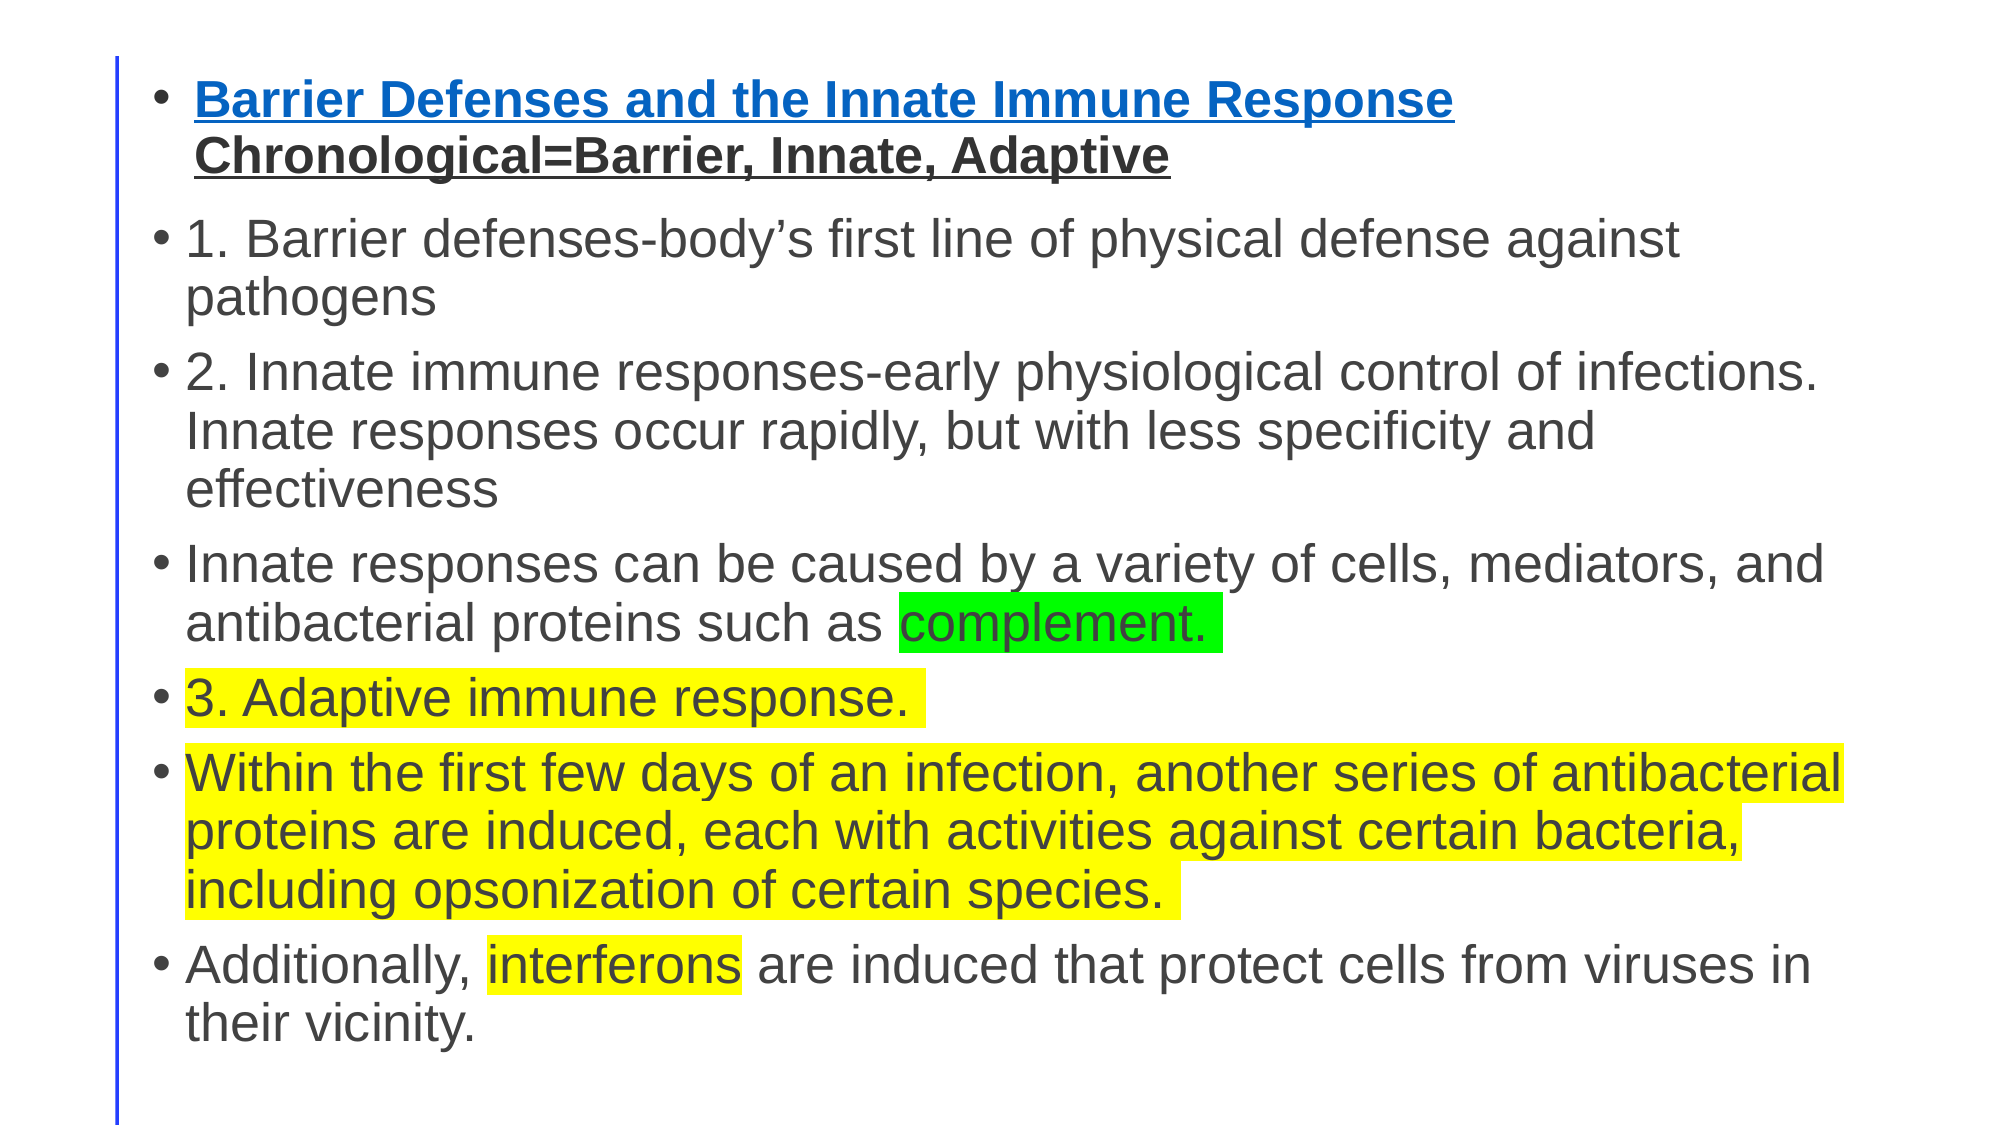

# Barrier Defenses and the Innate Immune Response Chronological=Barrier, Innate, Adaptive
1. Barrier defenses-body’s first line of physical defense against pathogens
2. Innate immune responses-early physiological control of infections. Innate responses occur rapidly, but with less specificity and effectiveness
Innate responses can be caused by a variety of cells, mediators, and antibacterial proteins such as complement.
3. Adaptive immune response.
Within the first few days of an infection, another series of antibacterial proteins are induced, each with activities against certain bacteria, including opsonization of certain species.
Additionally, interferons are induced that protect cells from viruses in their vicinity.